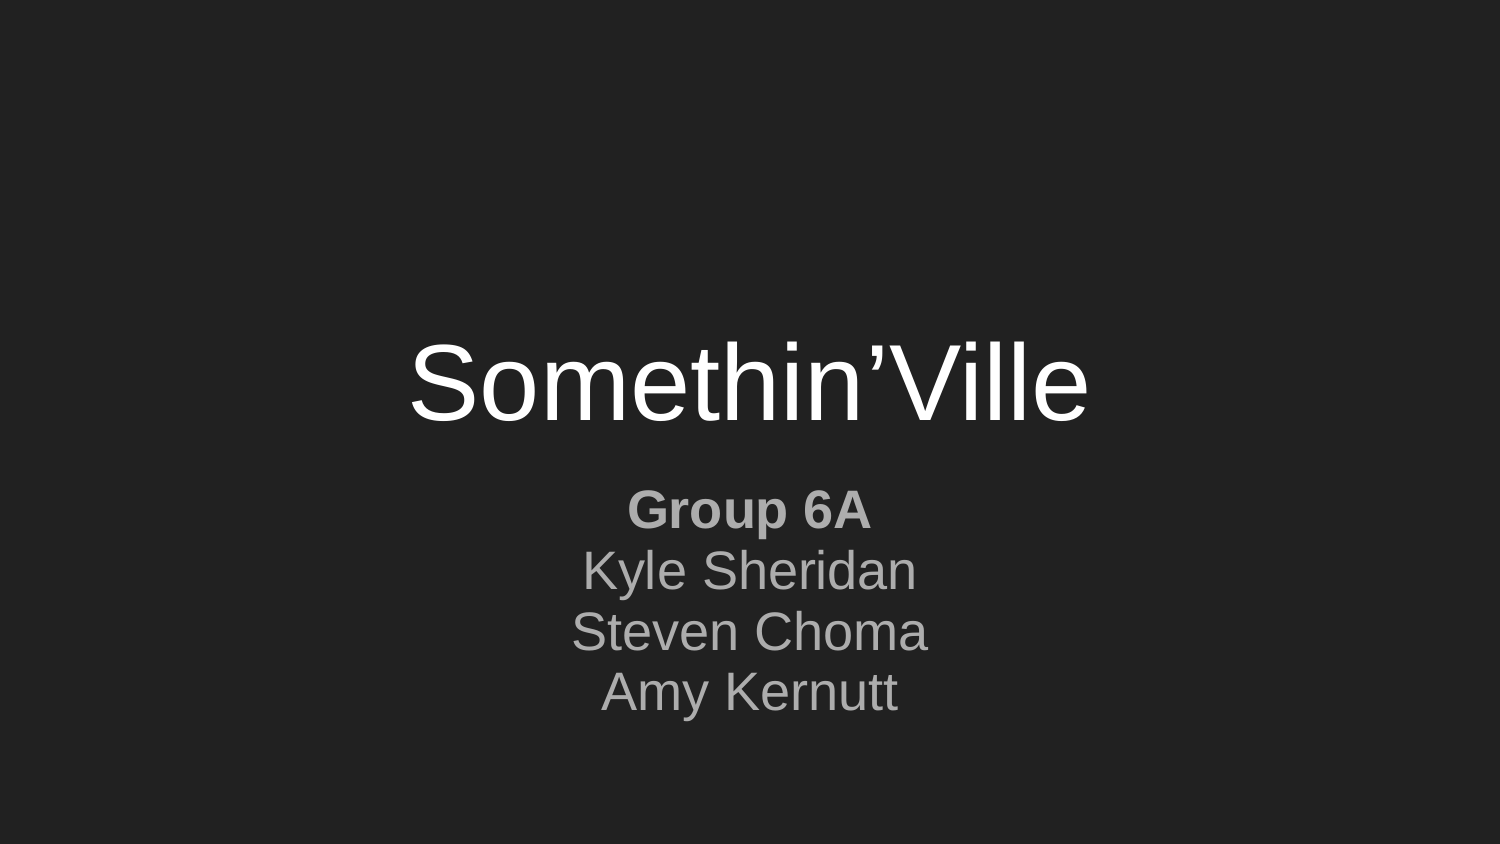

# Somethin’Ville
Group 6A
Kyle Sheridan
Steven Choma
Amy Kernutt